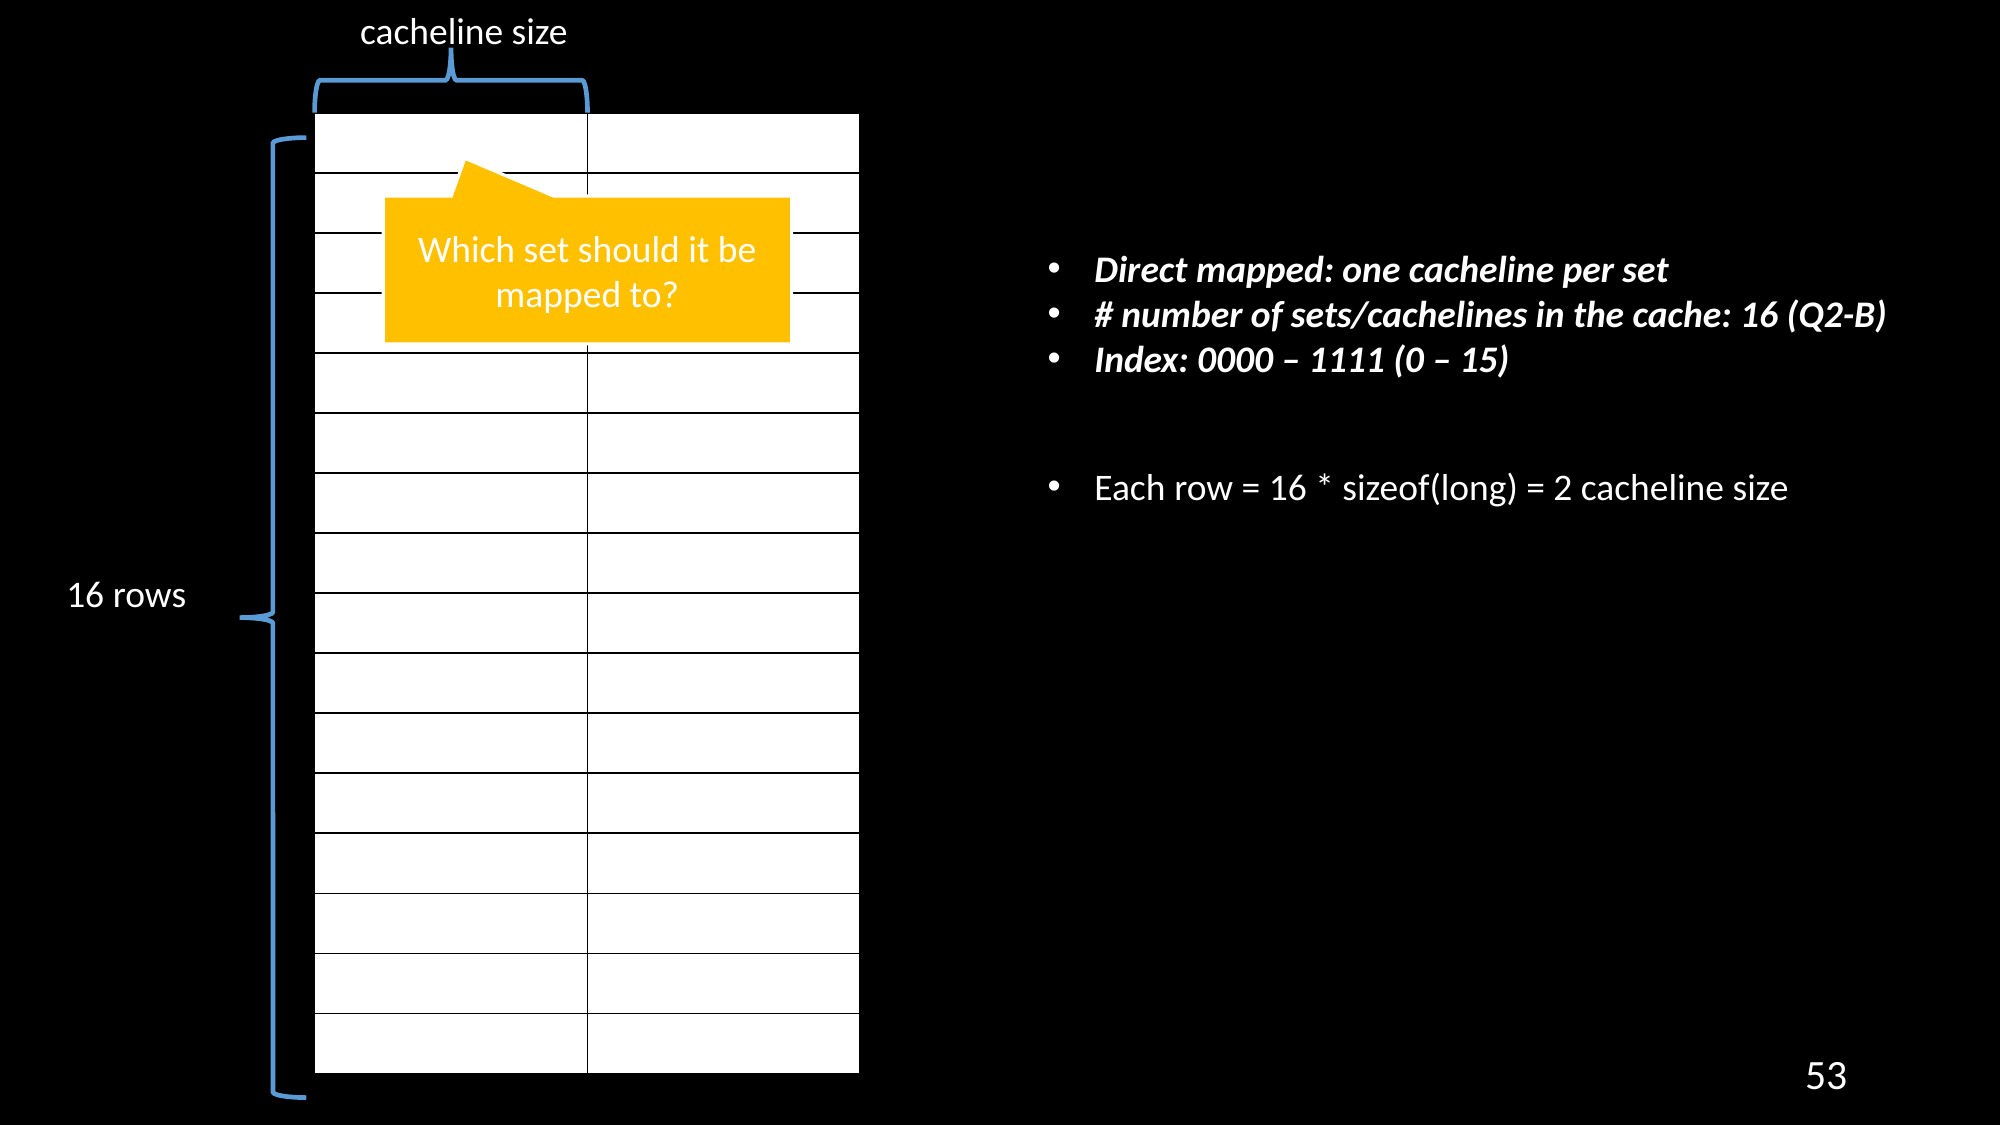

cacheline size

|  |  |
| --- | --- |
|  |  |
|  |  |
|  |  |
|  |  |
|  |  |
|  |  |
|  |  |
|  |  |
|  |  |
|  |  |
|  |  |
|  |  |
|  |  |
|  |  |
|  |  |

Which set should it be mapped to?
Direct mapped: one cacheline per set
# number of sets/cachelines in the cache: 16 (Q2-B)
Index: 0000 – 1111 (0 – 15)
Each row = 16 * sizeof(long) = 2 cacheline size
16 rows
53